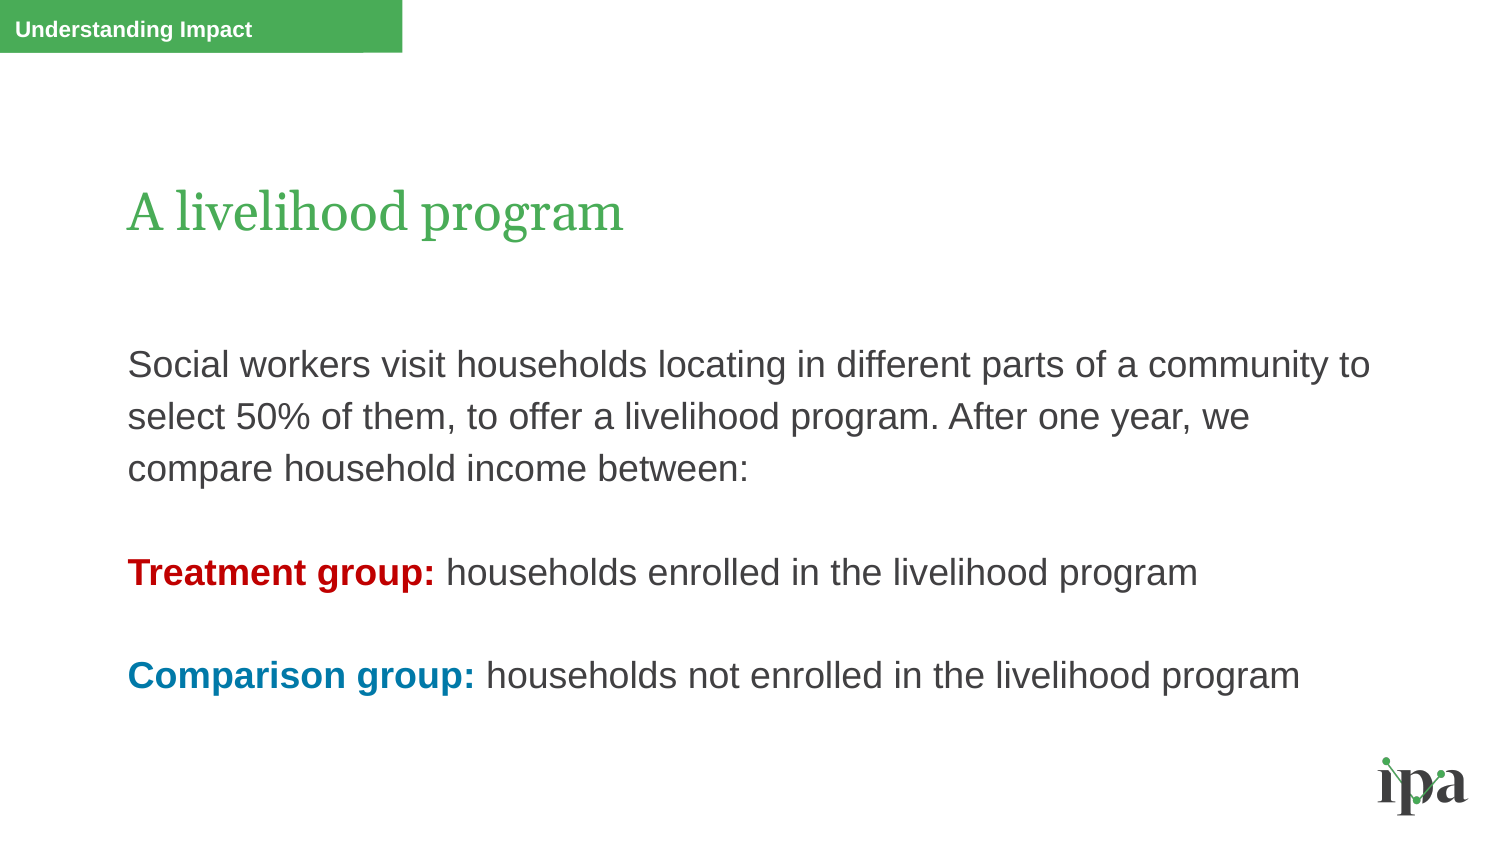

Understanding Impact
# A livelihood program
Social workers visit households locating in different parts of a community to select 50% of them, to offer a livelihood program. After one year, we compare household income between:

Treatment group: households enrolled in the livelihood program

Comparison group: households not enrolled in the livelihood program